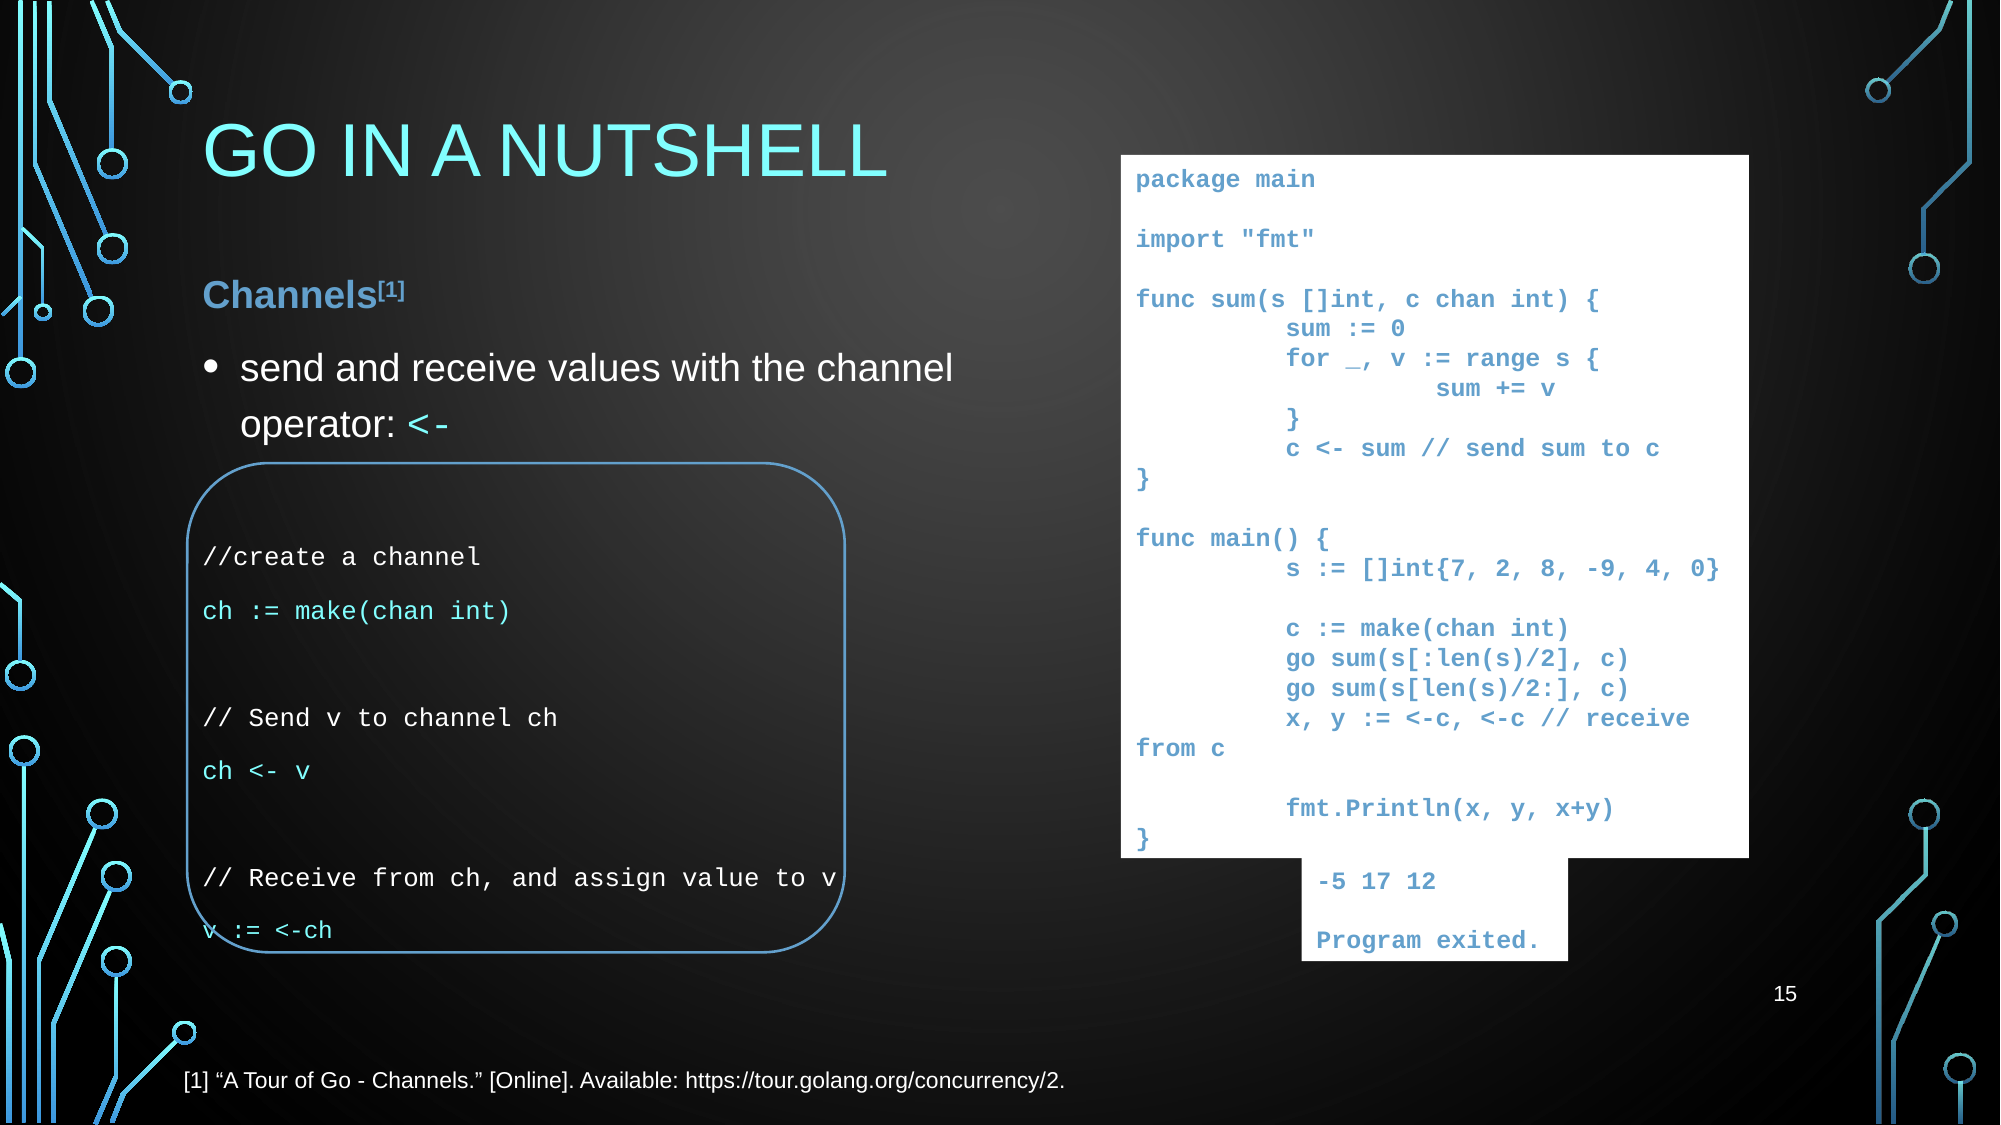

# Go in a nutshell
package main

import "fmt"

func sum(s []int, c chan int) {
	sum := 0
	for _, v := range s {
		sum += v
	}
	c <- sum // send sum to c
}

func main() {
	s := []int{7, 2, 8, -9, 4, 0}

	c := make(chan int)
	go sum(s[:len(s)/2], c)
	go sum(s[len(s)/2:], c)
	x, y := <-c, <-c // receive from c

	fmt.Println(x, y, x+y)
}
Channels[1]
send and receive values with the channel operator: <-

//create a channel
ch := make(chan int)

// Send v to channel ch
ch <- v

// Receive from ch, and assign value to v
v := <-ch

-5 17 12

Program exited.
15
[1] “A Tour of Go - Channels.” [Online]. Available: https://tour.golang.org/concurrency/2.